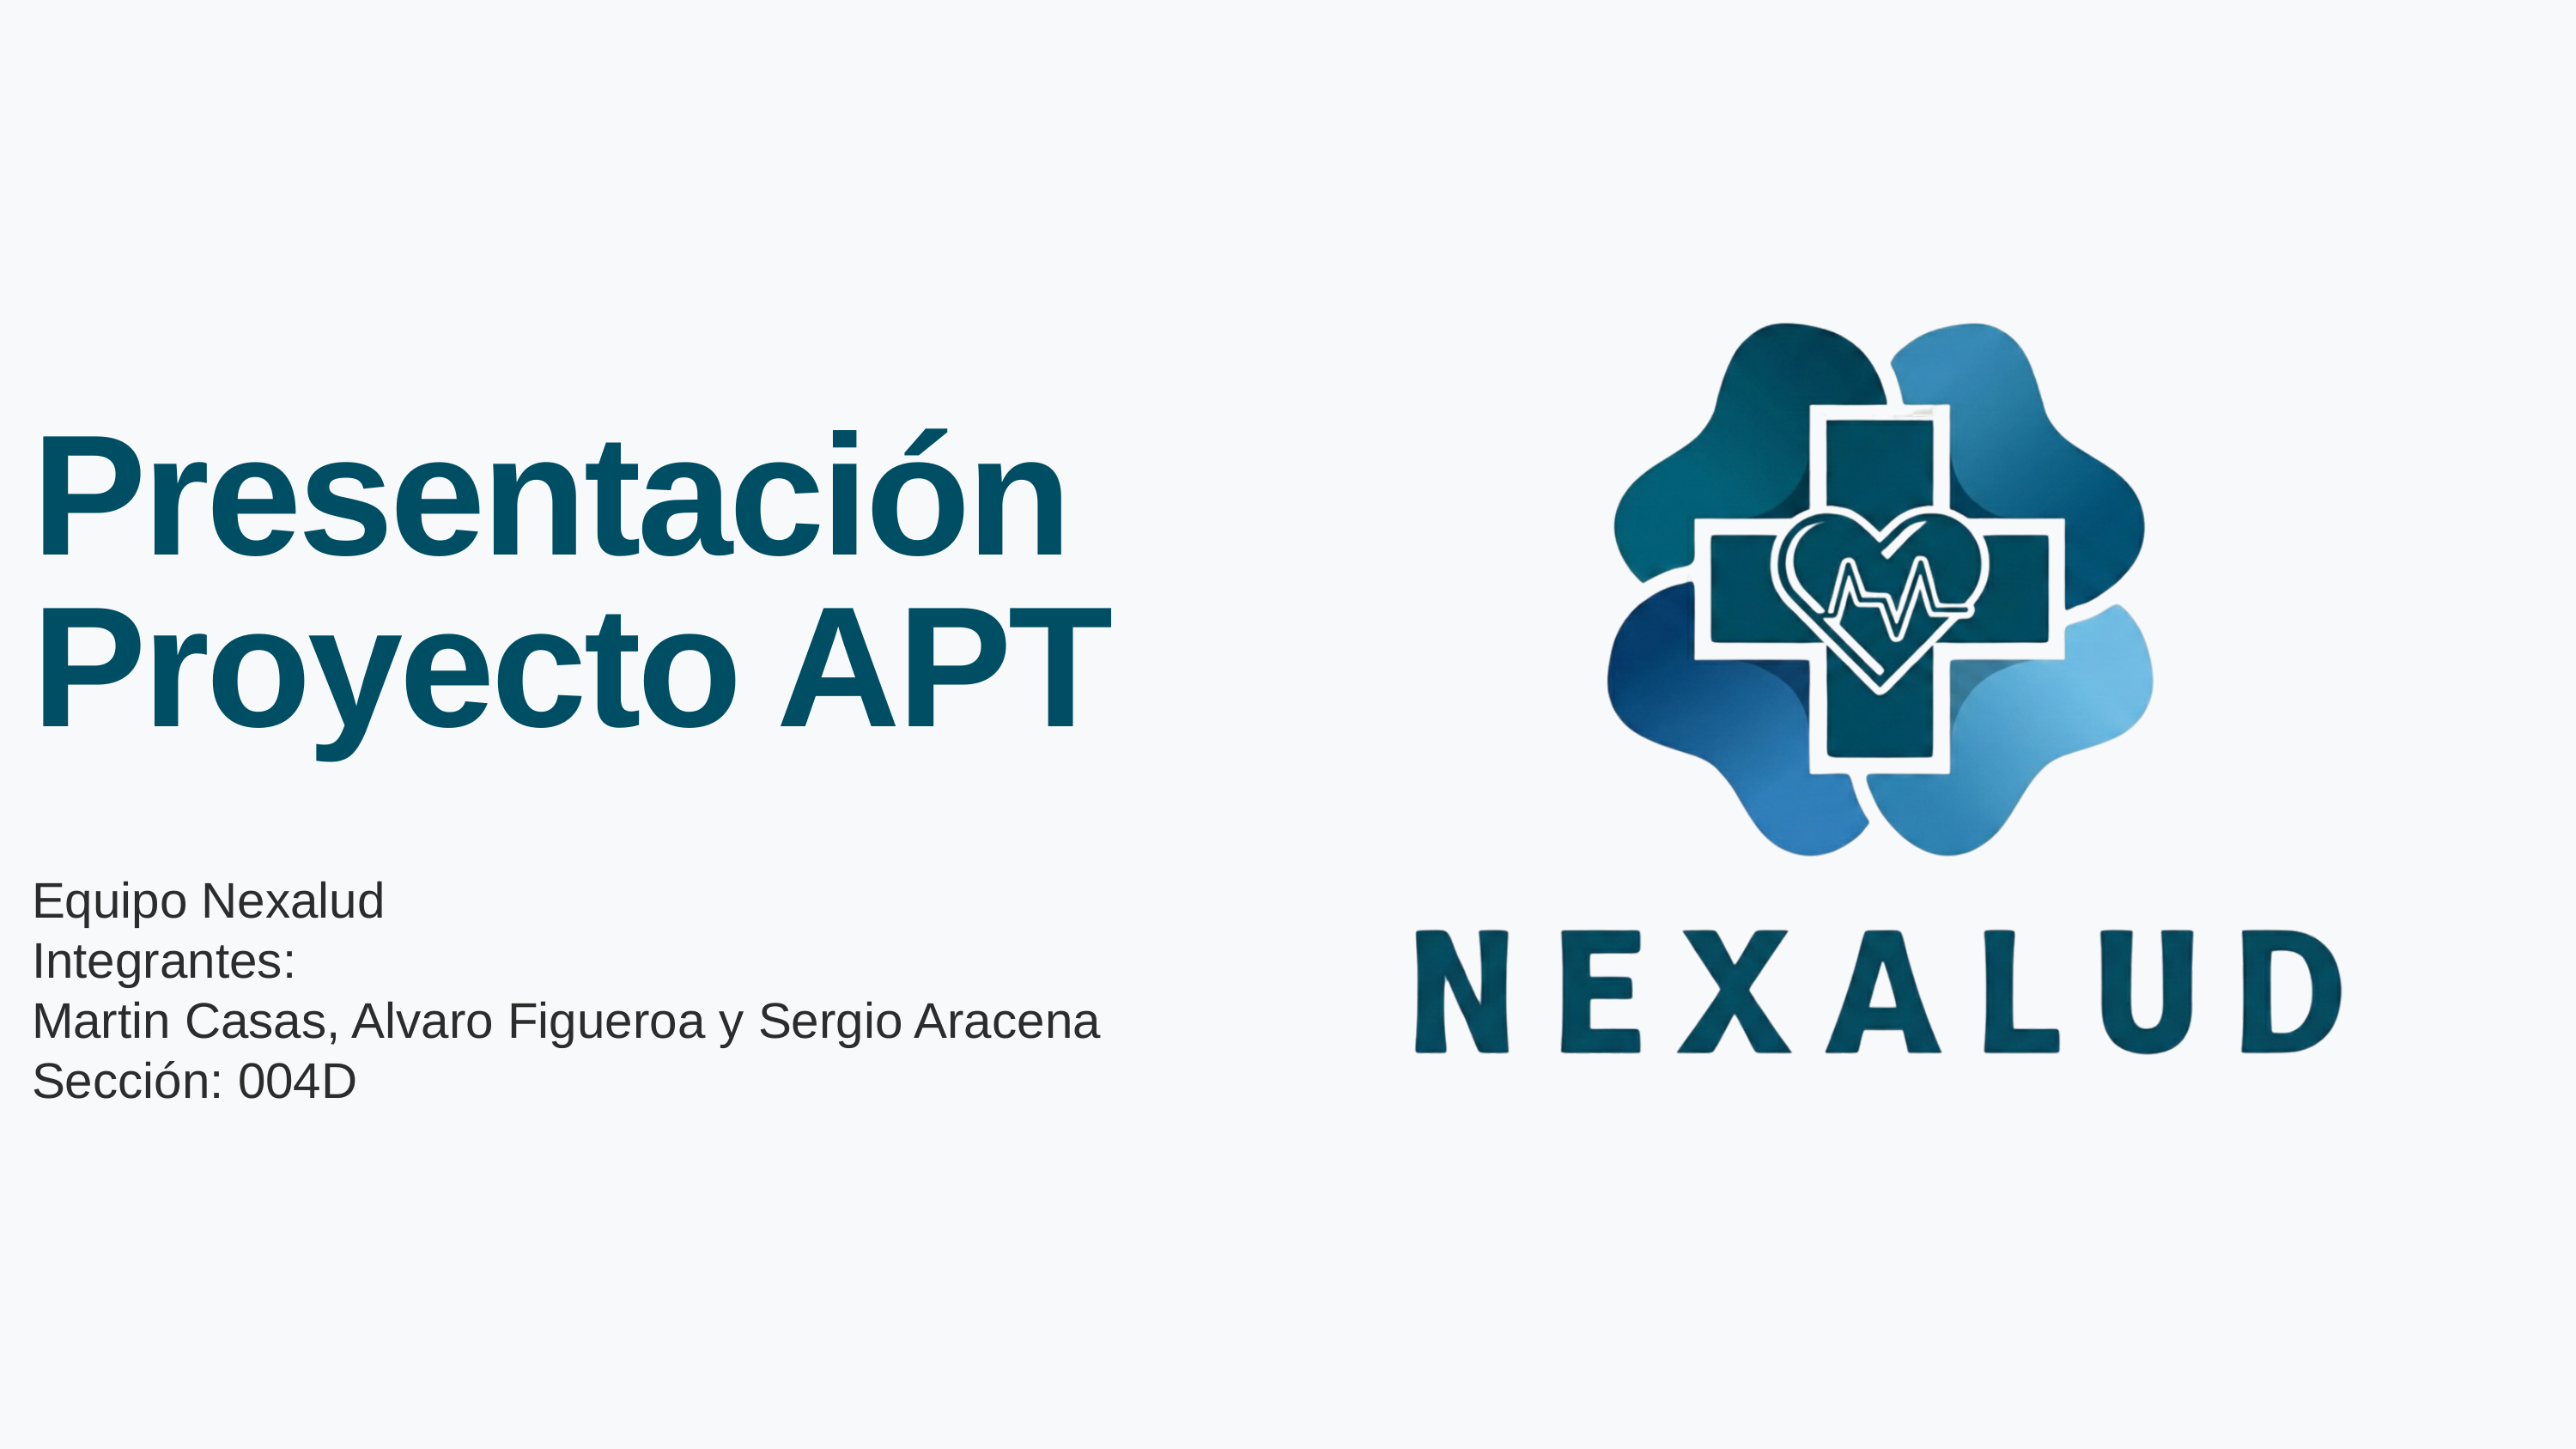

Presentación Proyecto APT
Equipo Nexalud
Integrantes:
Martin Casas, Alvaro Figueroa y Sergio Aracena
Sección: 004D